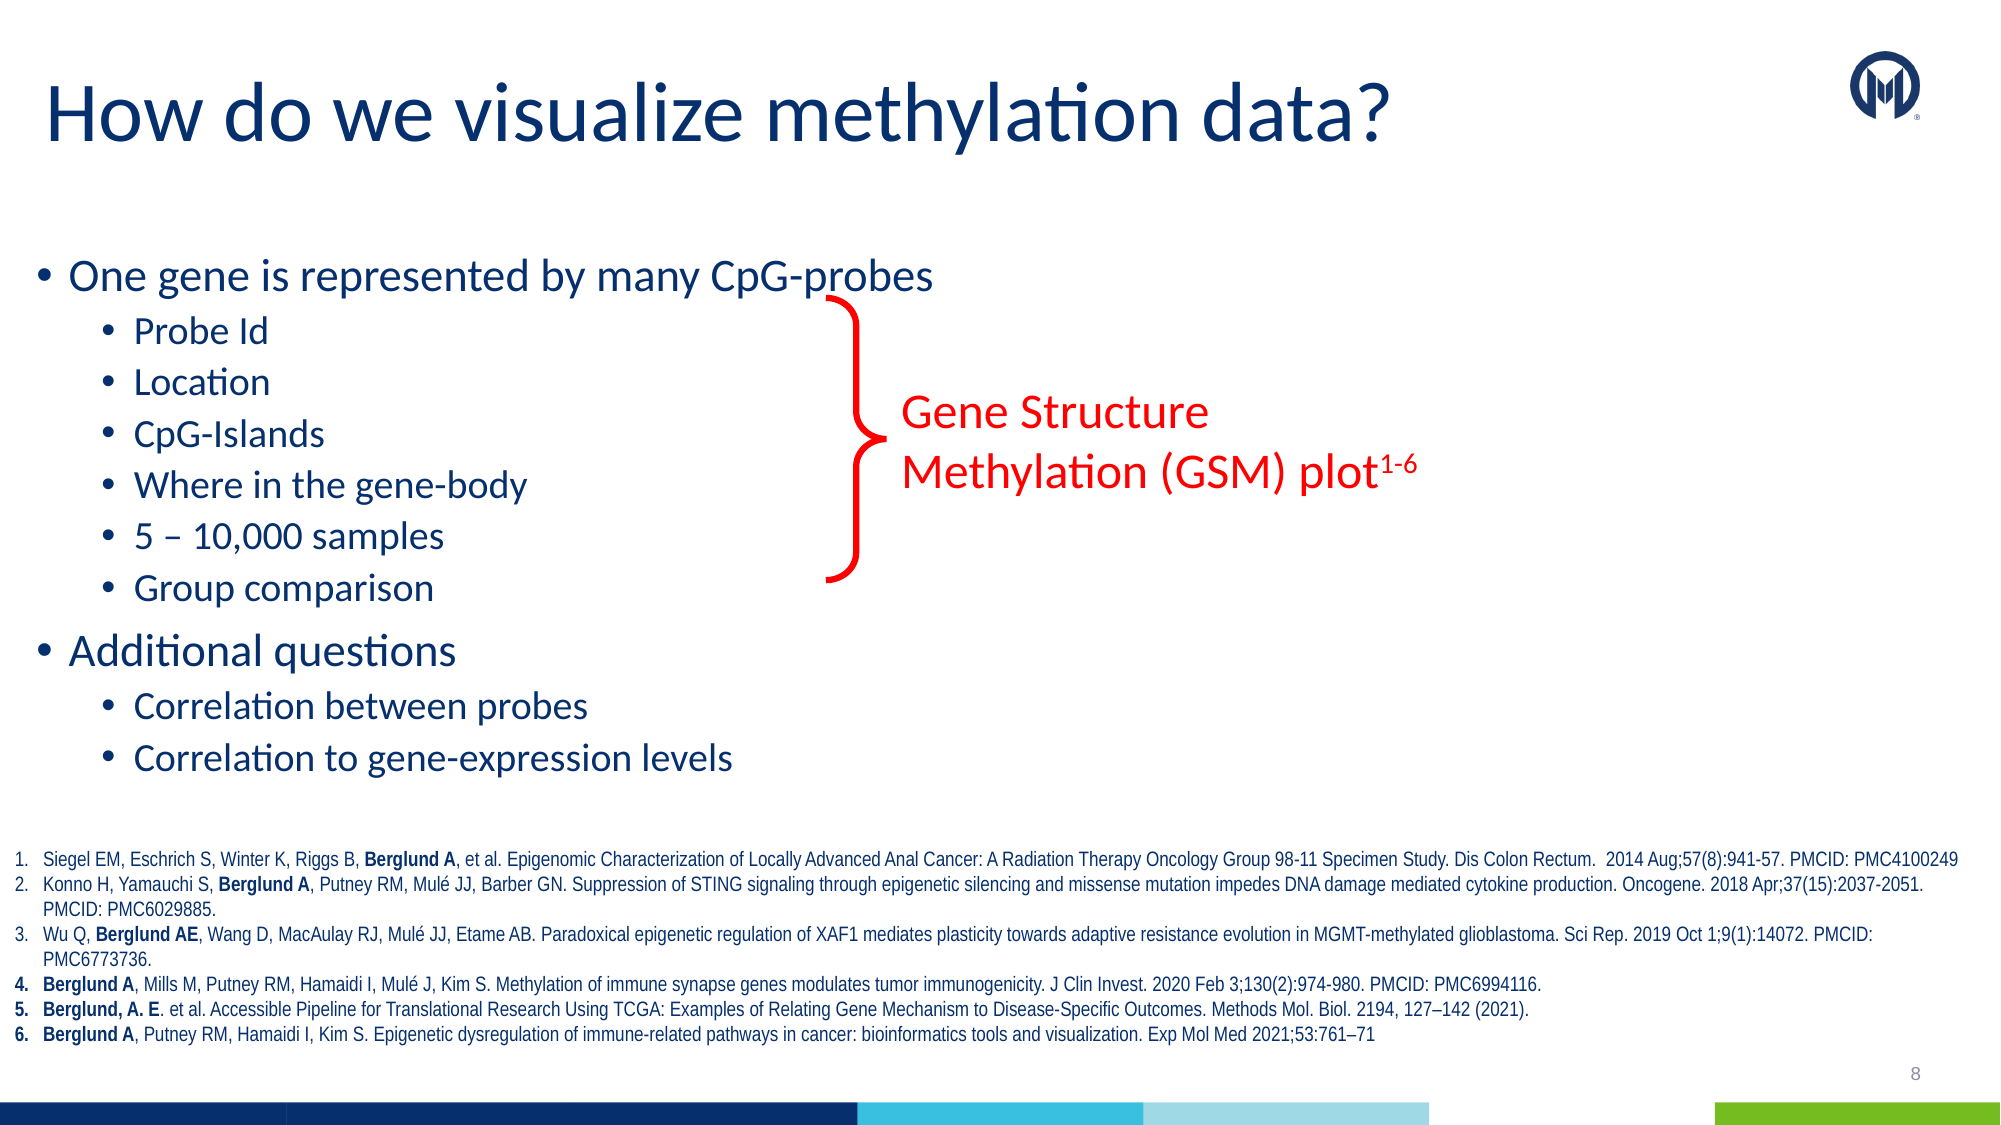

How do we visualize methylation data?
One gene is represented by many CpG-probes
Probe Id
Location
CpG-Islands
Where in the gene-body
5 – 10,000 samples
Group comparison
Additional questions
Correlation between probes
Correlation to gene-expression levels

Gene Structure Methylation (GSM) plot1-6
Siegel EM, Eschrich S, Winter K, Riggs B, Berglund A, et al. Epigenomic Characterization of Locally Advanced Anal Cancer: A Radiation Therapy Oncology Group 98-11 Specimen Study. Dis Colon Rectum.  2014 Aug;57(8):941-57. PMCID: PMC4100249
Konno H, Yamauchi S, Berglund A, Putney RM, Mulé JJ, Barber GN. Suppression of STING signaling through epigenetic silencing and missense mutation impedes DNA damage mediated cytokine production. Oncogene. 2018 Apr;37(15):2037-2051. PMCID: PMC6029885.
Wu Q, Berglund AE, Wang D, MacAulay RJ, Mulé JJ, Etame AB. Paradoxical epigenetic regulation of XAF1 mediates plasticity towards adaptive resistance evolution in MGMT-methylated glioblastoma. Sci Rep. 2019 Oct 1;9(1):14072. PMCID: PMC6773736.
Berglund A, Mills M, Putney RM, Hamaidi I, Mulé J, Kim S. Methylation of immune synapse genes modulates tumor immunogenicity. J Clin Invest. 2020 Feb 3;130(2):974-980. PMCID: PMC6994116.
Berglund, A. E. et al. Accessible Pipeline for Translational Research Using TCGA: Examples of Relating Gene Mechanism to Disease-Specific Outcomes. Methods Mol. Biol. 2194, 127–142 (2021).
Berglund A, Putney RM, Hamaidi I, Kim S. Epigenetic dysregulation of immune-related pathways in cancer: bioinformatics tools and visualization. Exp Mol Med 2021;53:761–71
8